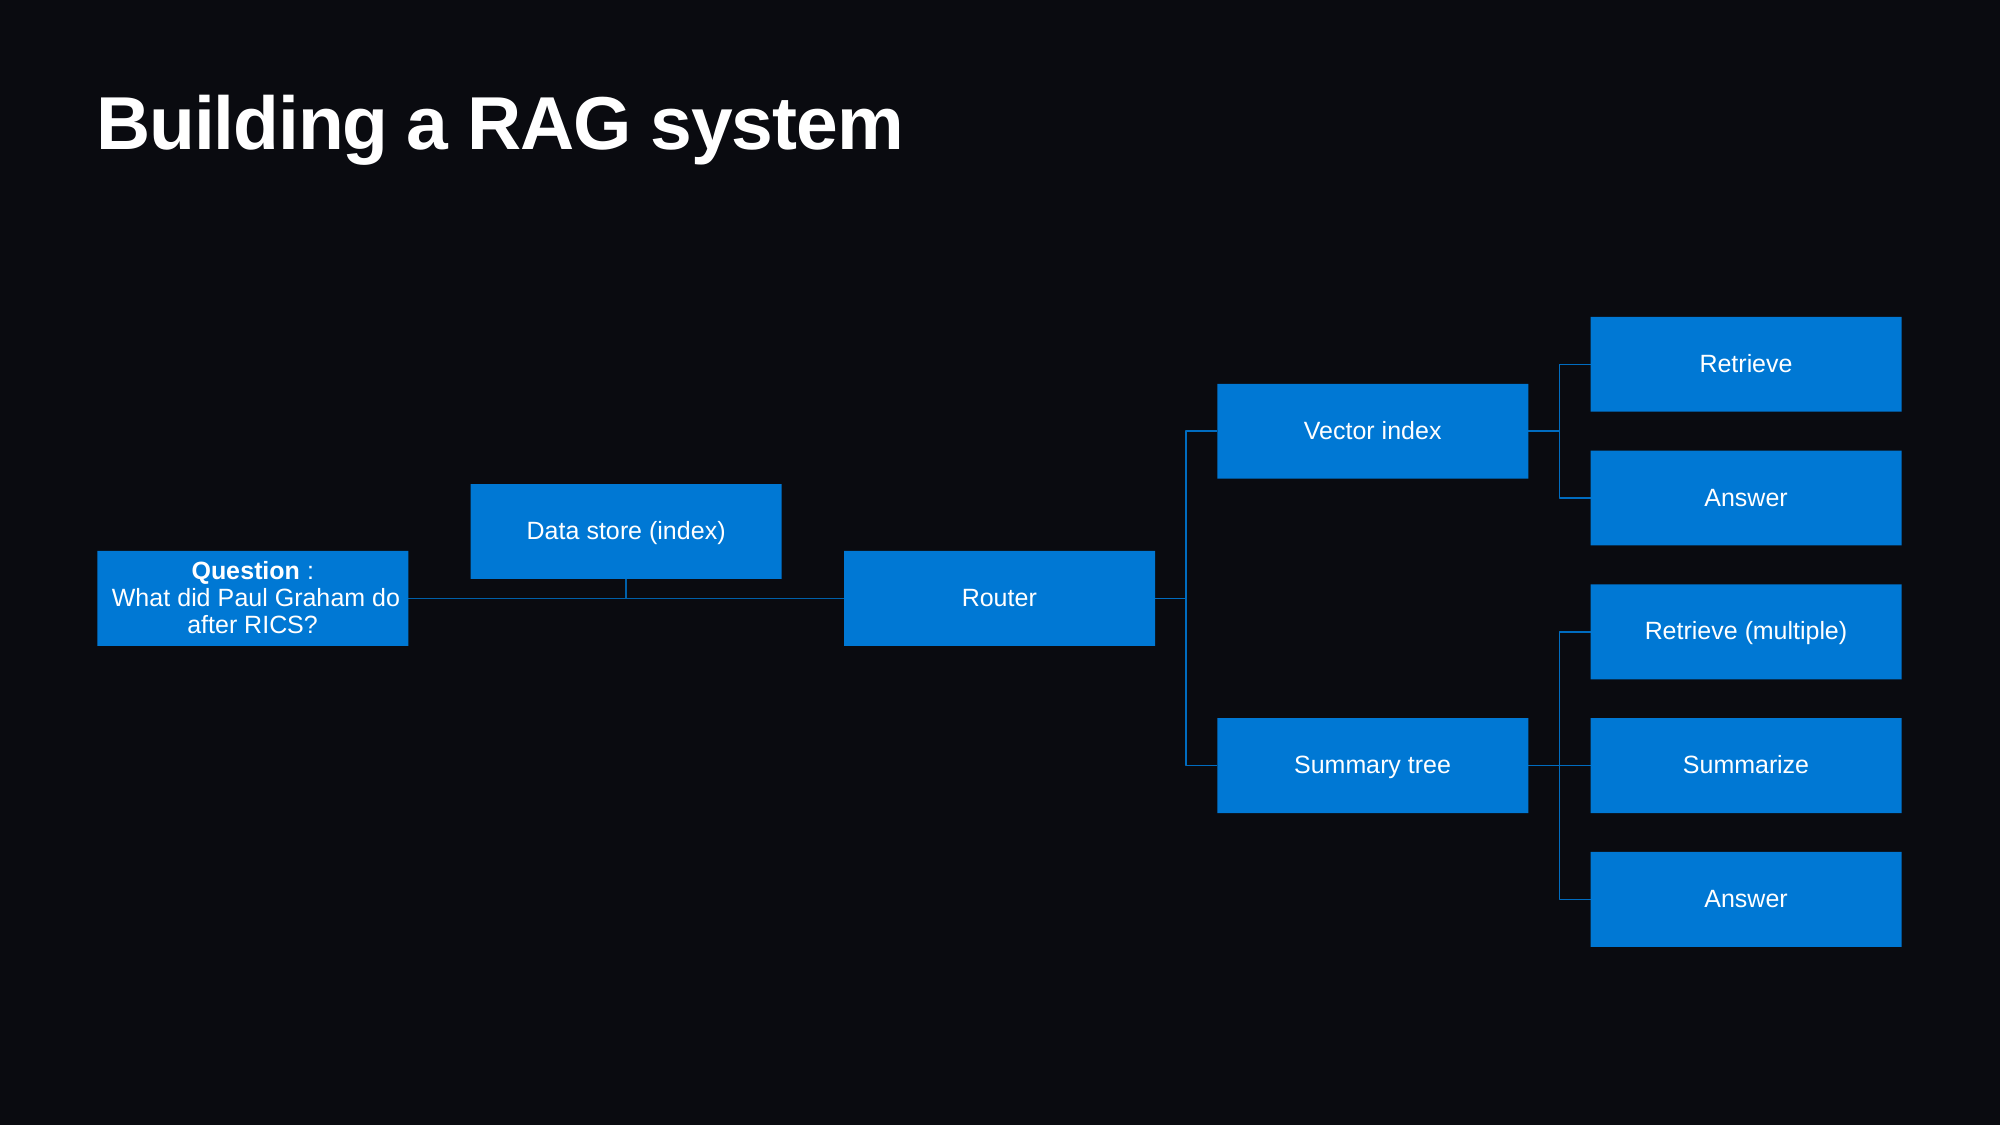

# Building a RAG system
Question :
 What did Paul Graham do after RICS?
Router
Vector index
Retrieve
Answer
Summary tree
Retrieve (multiple)
Summarize
Answer
Data store (index)